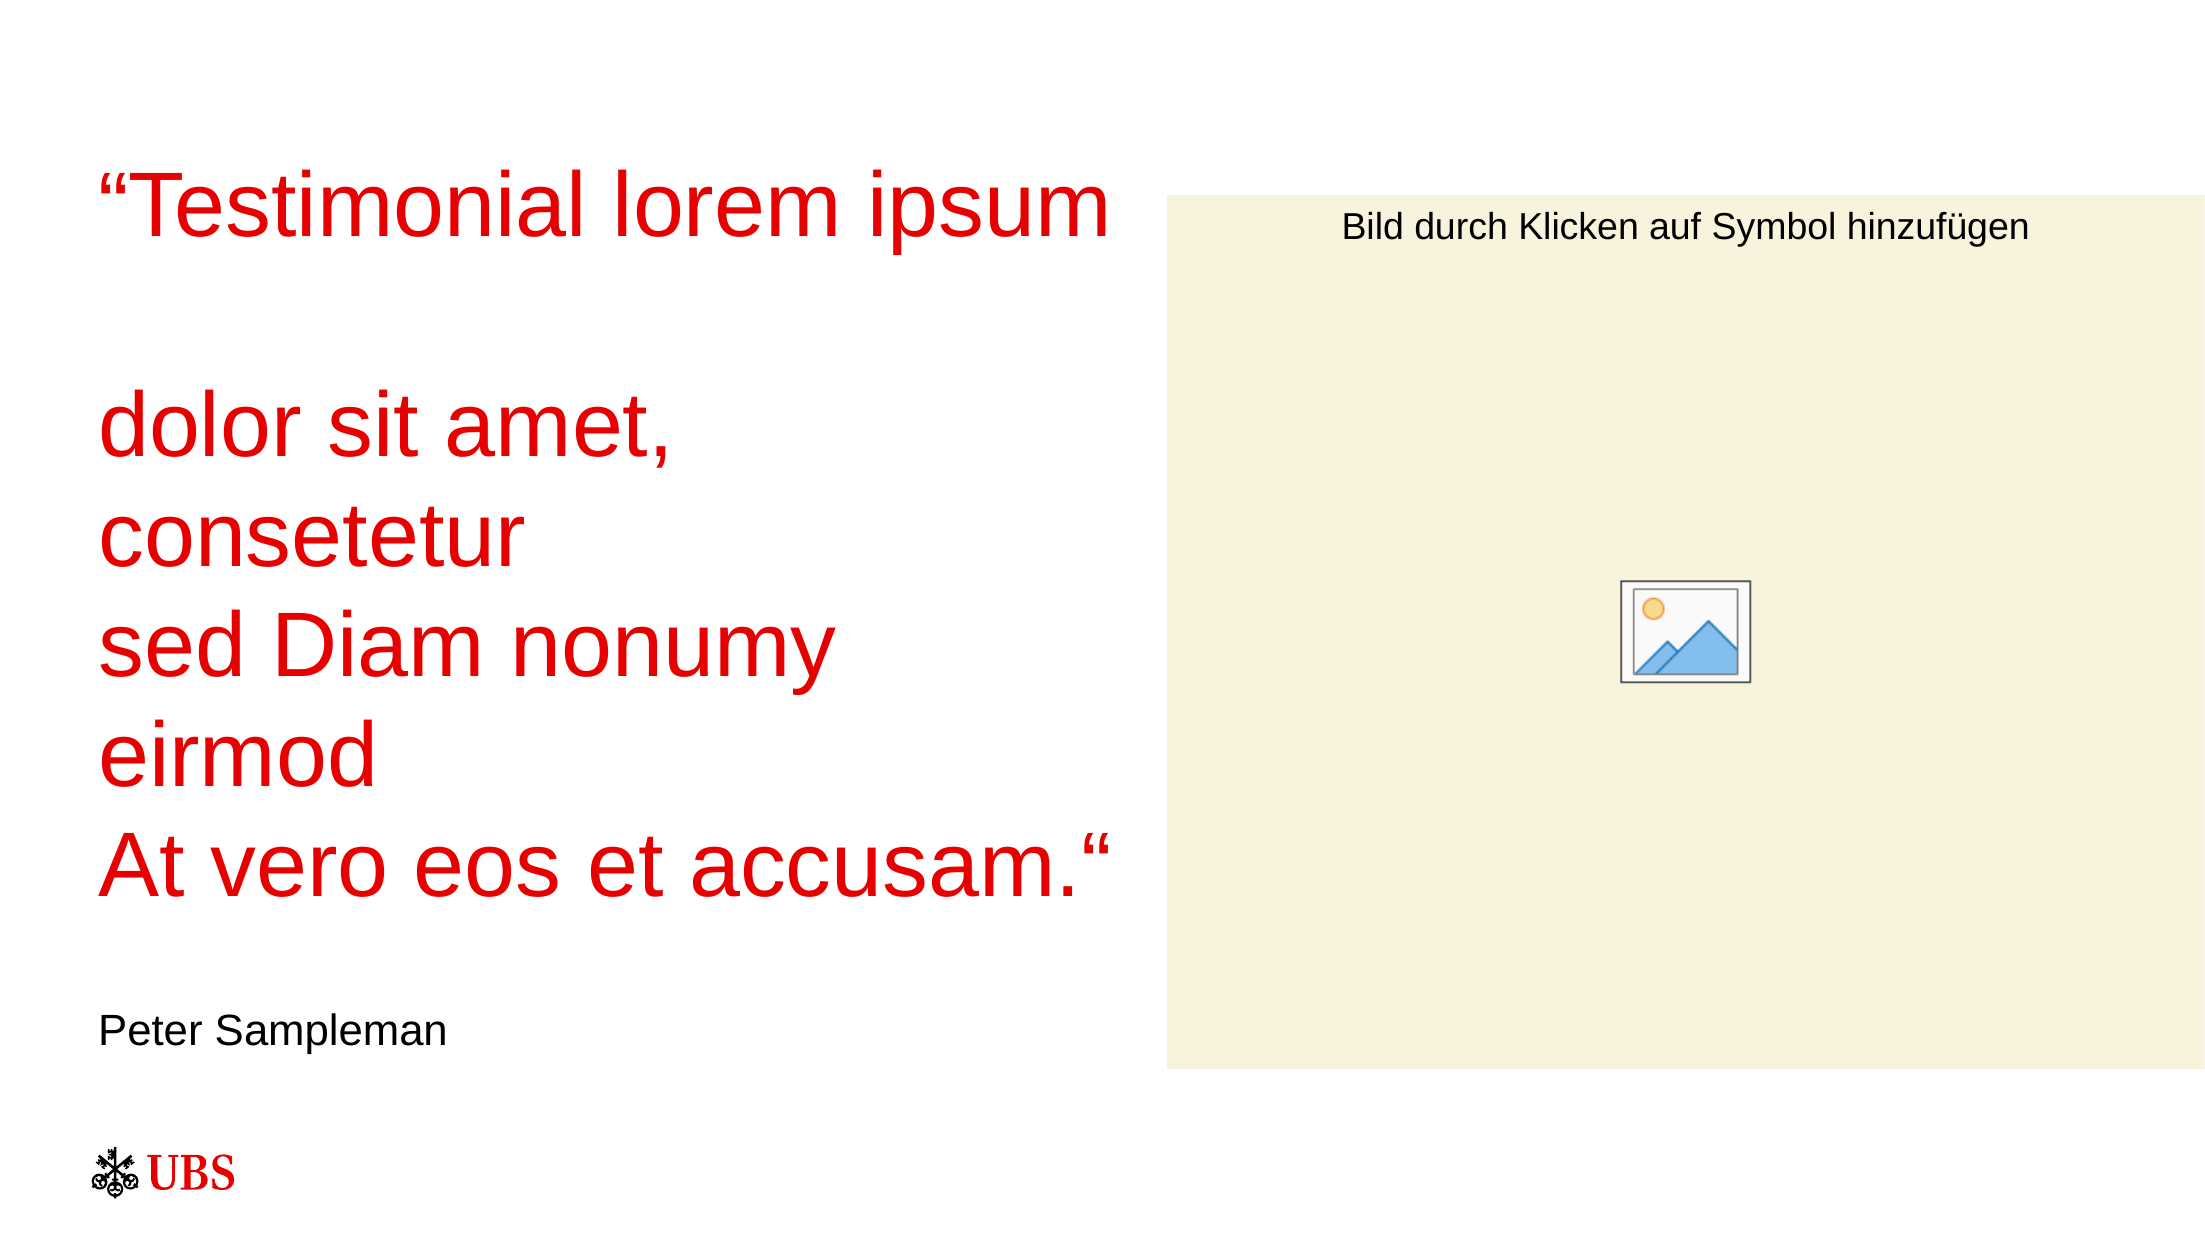

“Testimonial lorem ipsum
dolor sit amet, consetetur
sed Diam nonumy eirmod
At vero eos et accusam.“
Peter Sampleman